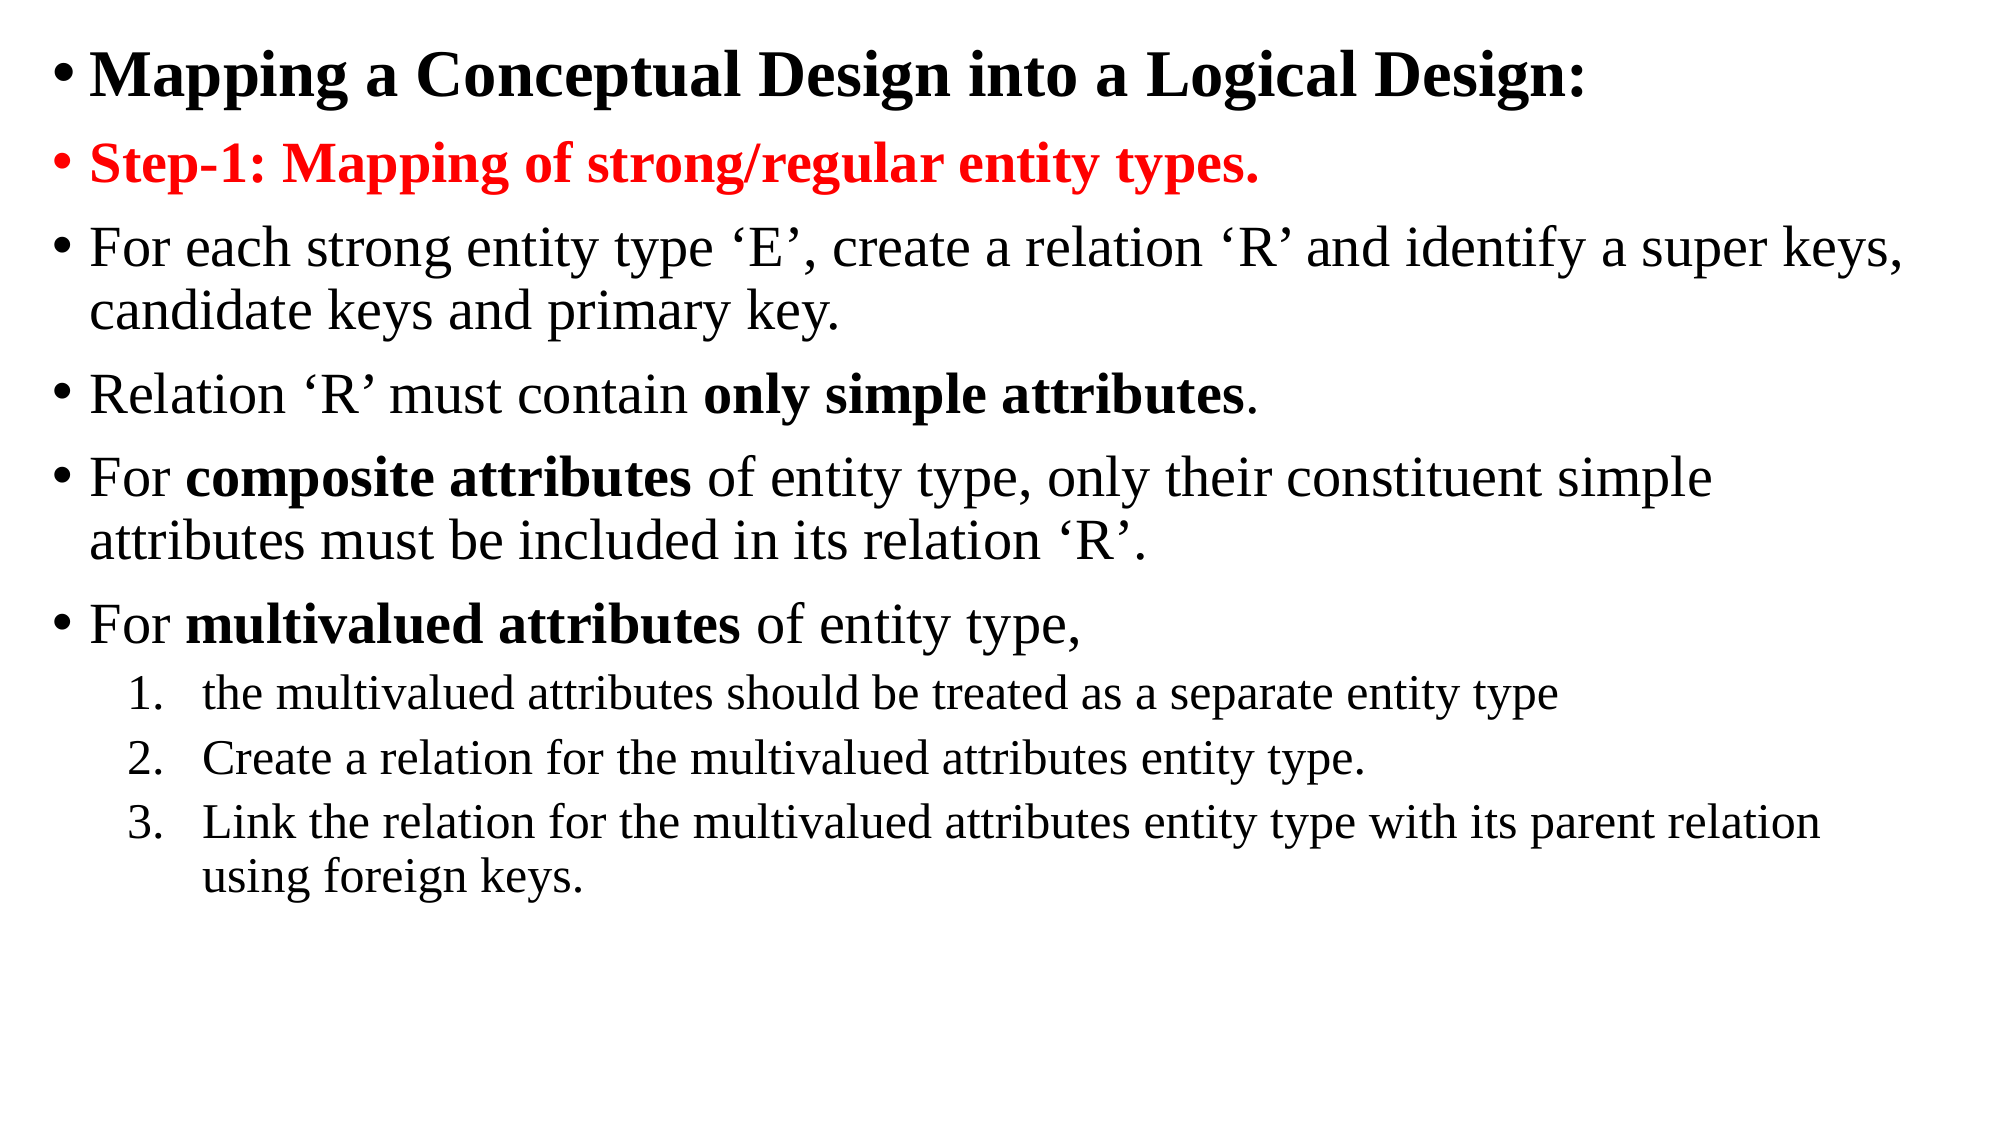

Mapping a Conceptual Design into a Logical Design:
Step-1: Mapping of strong/regular entity types.
For each strong entity type ‘E’, create a relation ‘R’ and identify a super keys, candidate keys and primary key.
Relation ‘R’ must contain only simple attributes.
For composite attributes of entity type, only their constituent simple attributes must be included in its relation ‘R’.
For multivalued attributes of entity type,
the multivalued attributes should be treated as a separate entity type
Create a relation for the multivalued attributes entity type.
Link the relation for the multivalued attributes entity type with its parent relation using foreign keys.